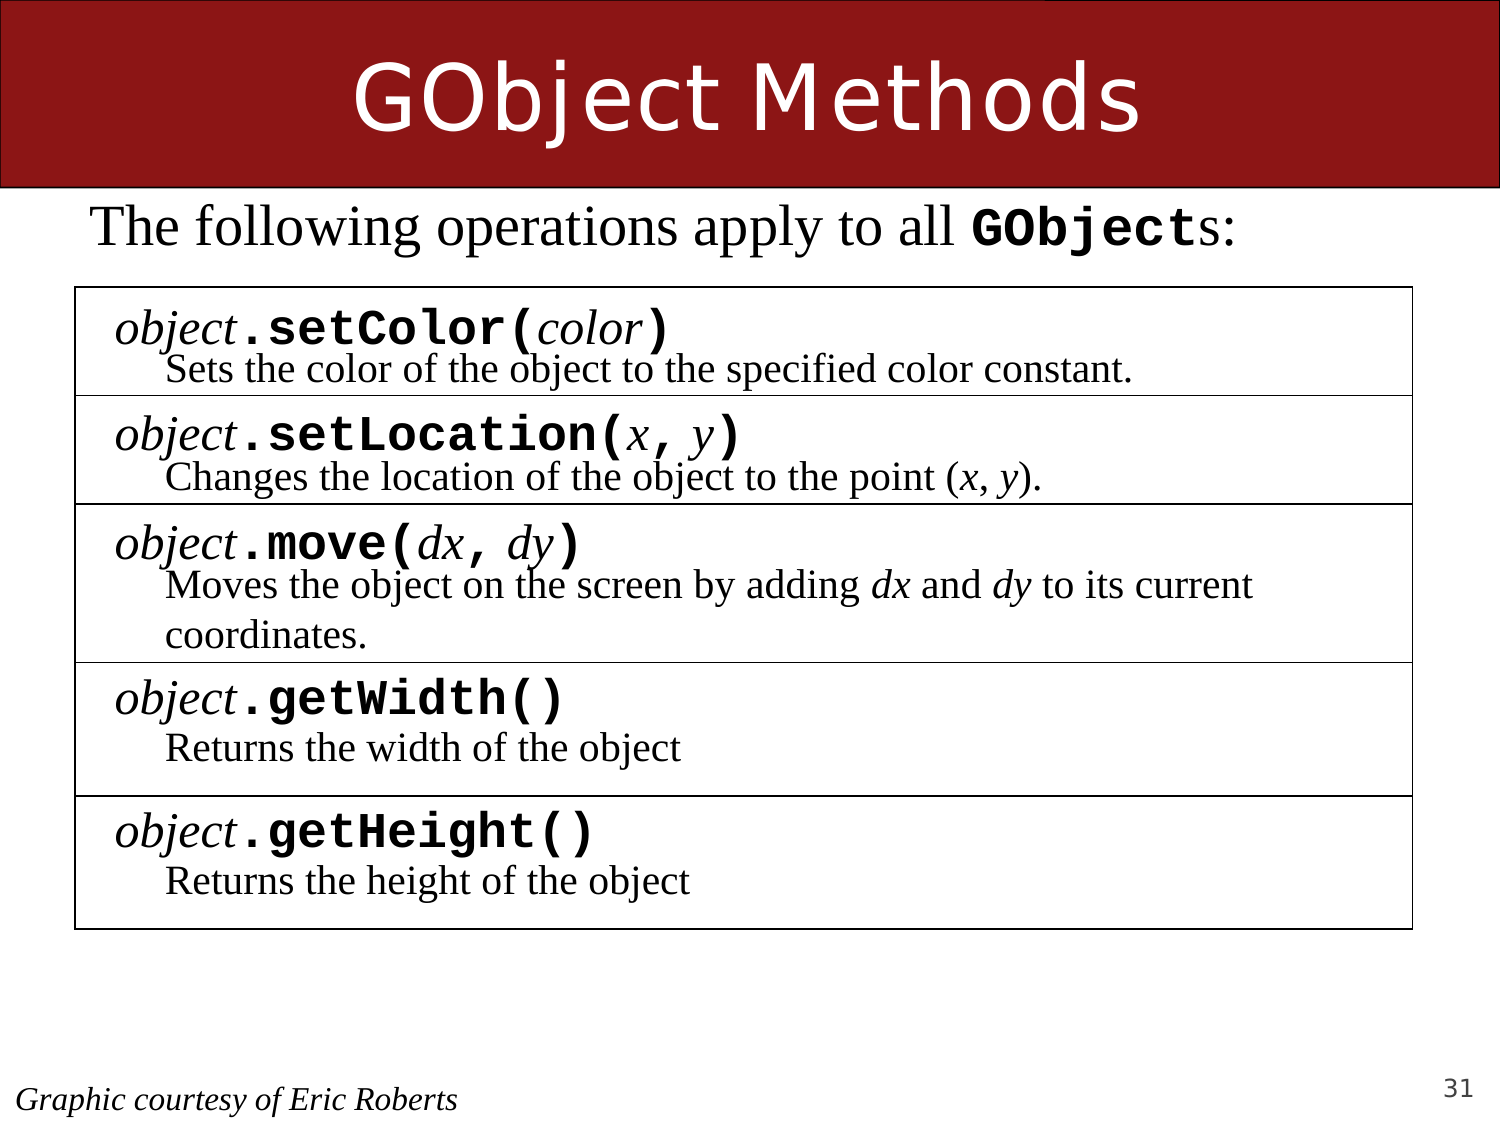

# GObject Methods
The following operations apply to all GObjects:

object.setColor(color)
Sets the color of the object to the specified color constant.
object.setLocation(x, y)

Changes the location of the object to the point (x, y).
object.move(dx, dy)

Moves the object on the screen by adding dx and dy to its current coordinates.
object.getWidth()

Returns the width of the object
object.getHeight()

Returns the height of the object
Graphic courtesy of Eric Roberts